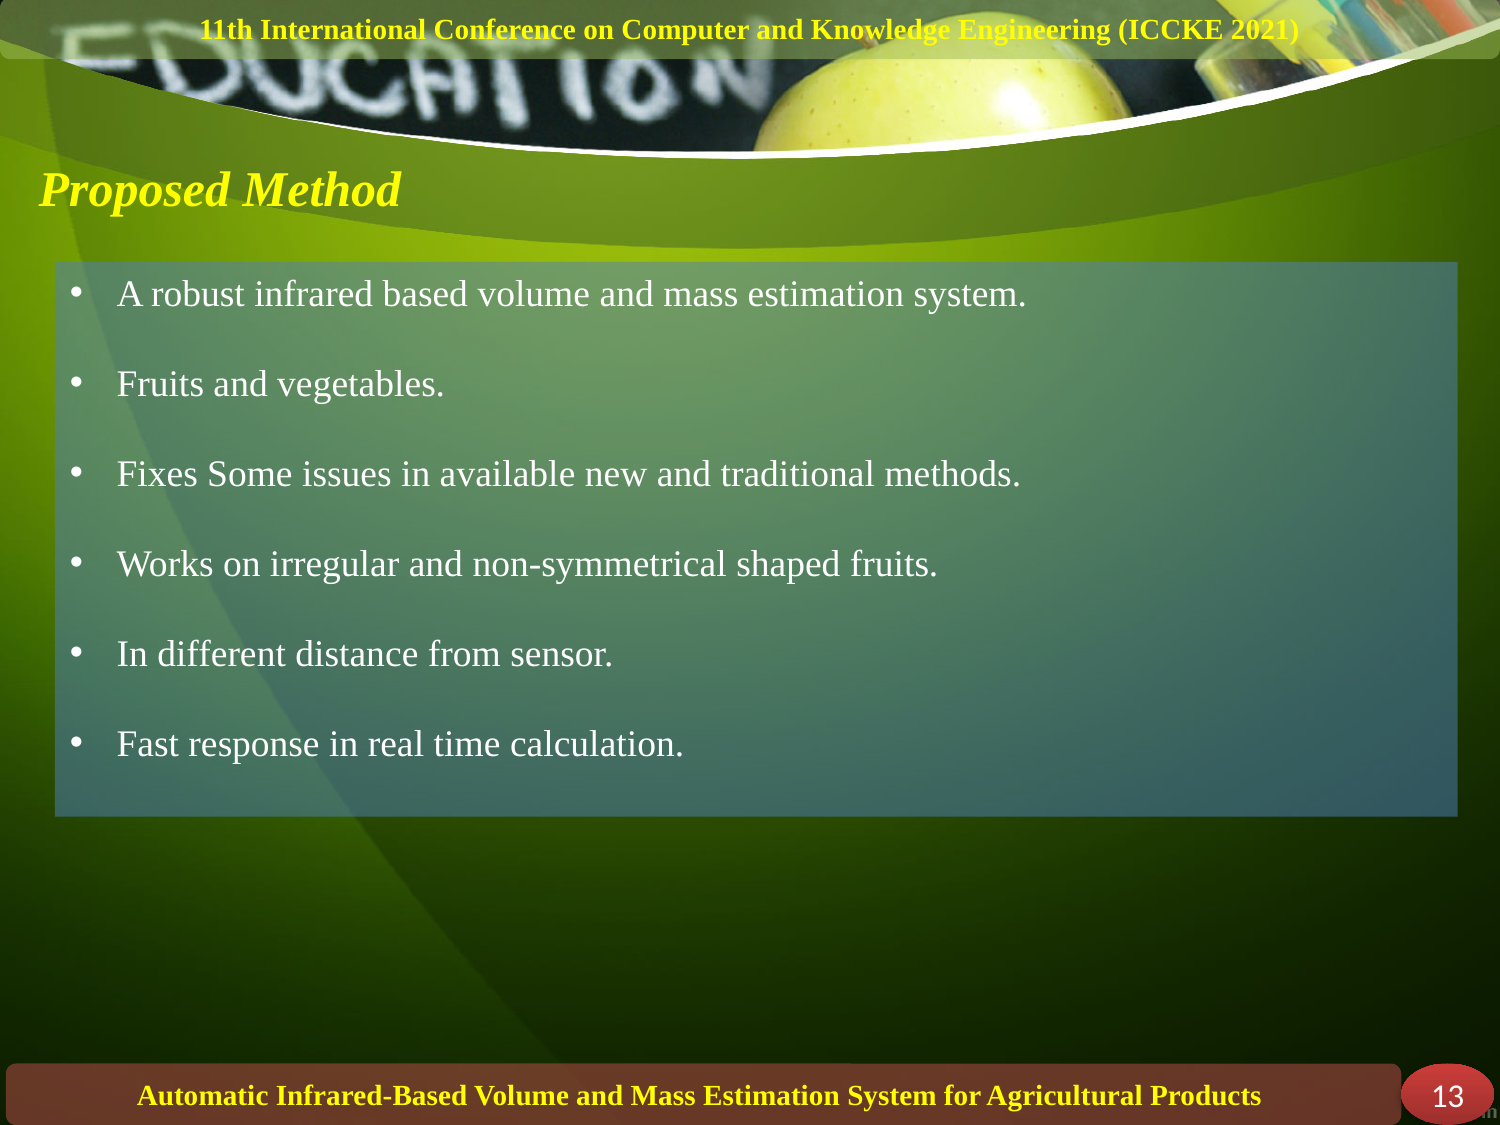

11th International Conference on Computer and Knowledge Engineering (ICCKE 2021)
# Proposed Method
A robust infrared based volume and mass estimation system.

Fruits and vegetables.

Fixes Some issues in available new and traditional methods.

Works on irregular and non-symmetrical shaped fruits.

In different distance from sensor.

Fast response in real time calculation.

Automatic Infrared-Based Volume and Mass Estimation System for Agricultural Products
13